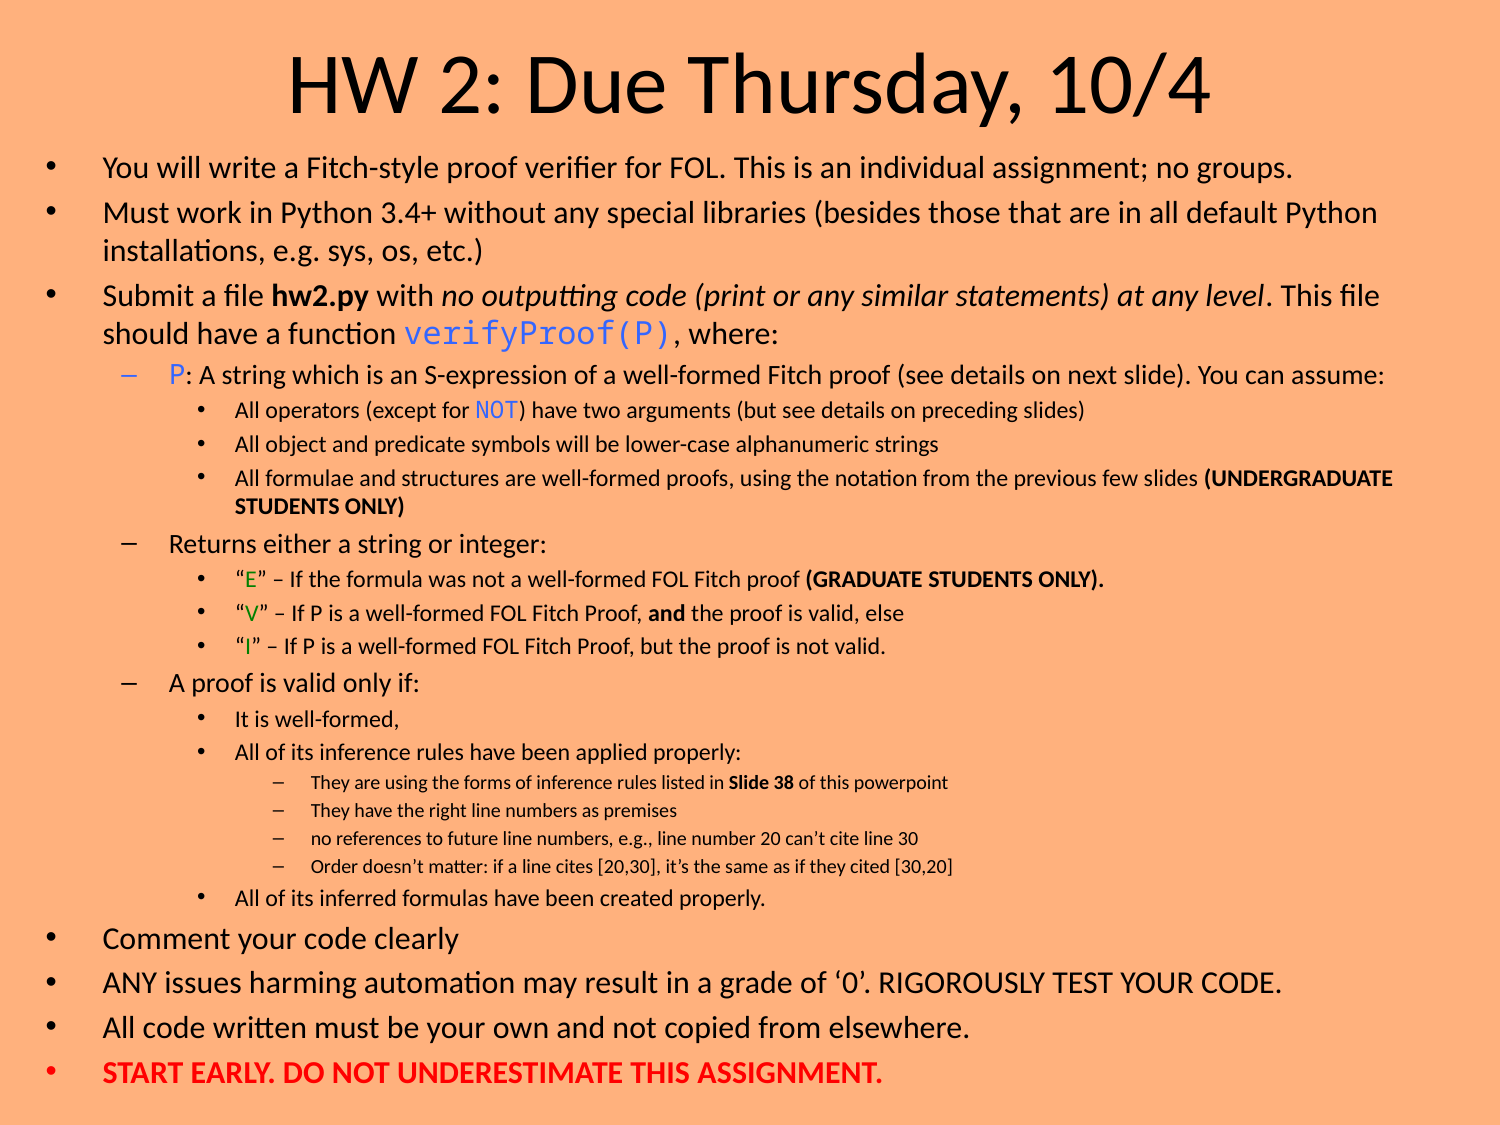

# HW 2: Due Thursday, 10/4
You will write a Fitch-style proof verifier for FOL. This is an individual assignment; no groups.
Must work in Python 3.4+ without any special libraries (besides those that are in all default Python installations, e.g. sys, os, etc.)
Submit a file hw2.py with no outputting code (print or any similar statements) at any level. This file should have a function verifyProof(P), where:
P: A string which is an S-expression of a well-formed Fitch proof (see details on next slide). You can assume:
All operators (except for NOT) have two arguments (but see details on preceding slides)
All object and predicate symbols will be lower-case alphanumeric strings
All formulae and structures are well-formed proofs, using the notation from the previous few slides (UNDERGRADUATE STUDENTS ONLY)
Returns either a string or integer:
“E” – If the formula was not a well-formed FOL Fitch proof (GRADUATE STUDENTS ONLY).
“V” – If P is a well-formed FOL Fitch Proof, and the proof is valid, else
“I” – If P is a well-formed FOL Fitch Proof, but the proof is not valid.
A proof is valid only if:
It is well-formed,
All of its inference rules have been applied properly:
They are using the forms of inference rules listed in Slide 38 of this powerpoint
They have the right line numbers as premises
no references to future line numbers, e.g., line number 20 can’t cite line 30
Order doesn’t matter: if a line cites [20,30], it’s the same as if they cited [30,20]
All of its inferred formulas have been created properly.
Comment your code clearly
ANY issues harming automation may result in a grade of ‘0’. RIGOROUSLY TEST YOUR CODE.
All code written must be your own and not copied from elsewhere.
START EARLY. DO NOT UNDERESTIMATE THIS ASSIGNMENT.